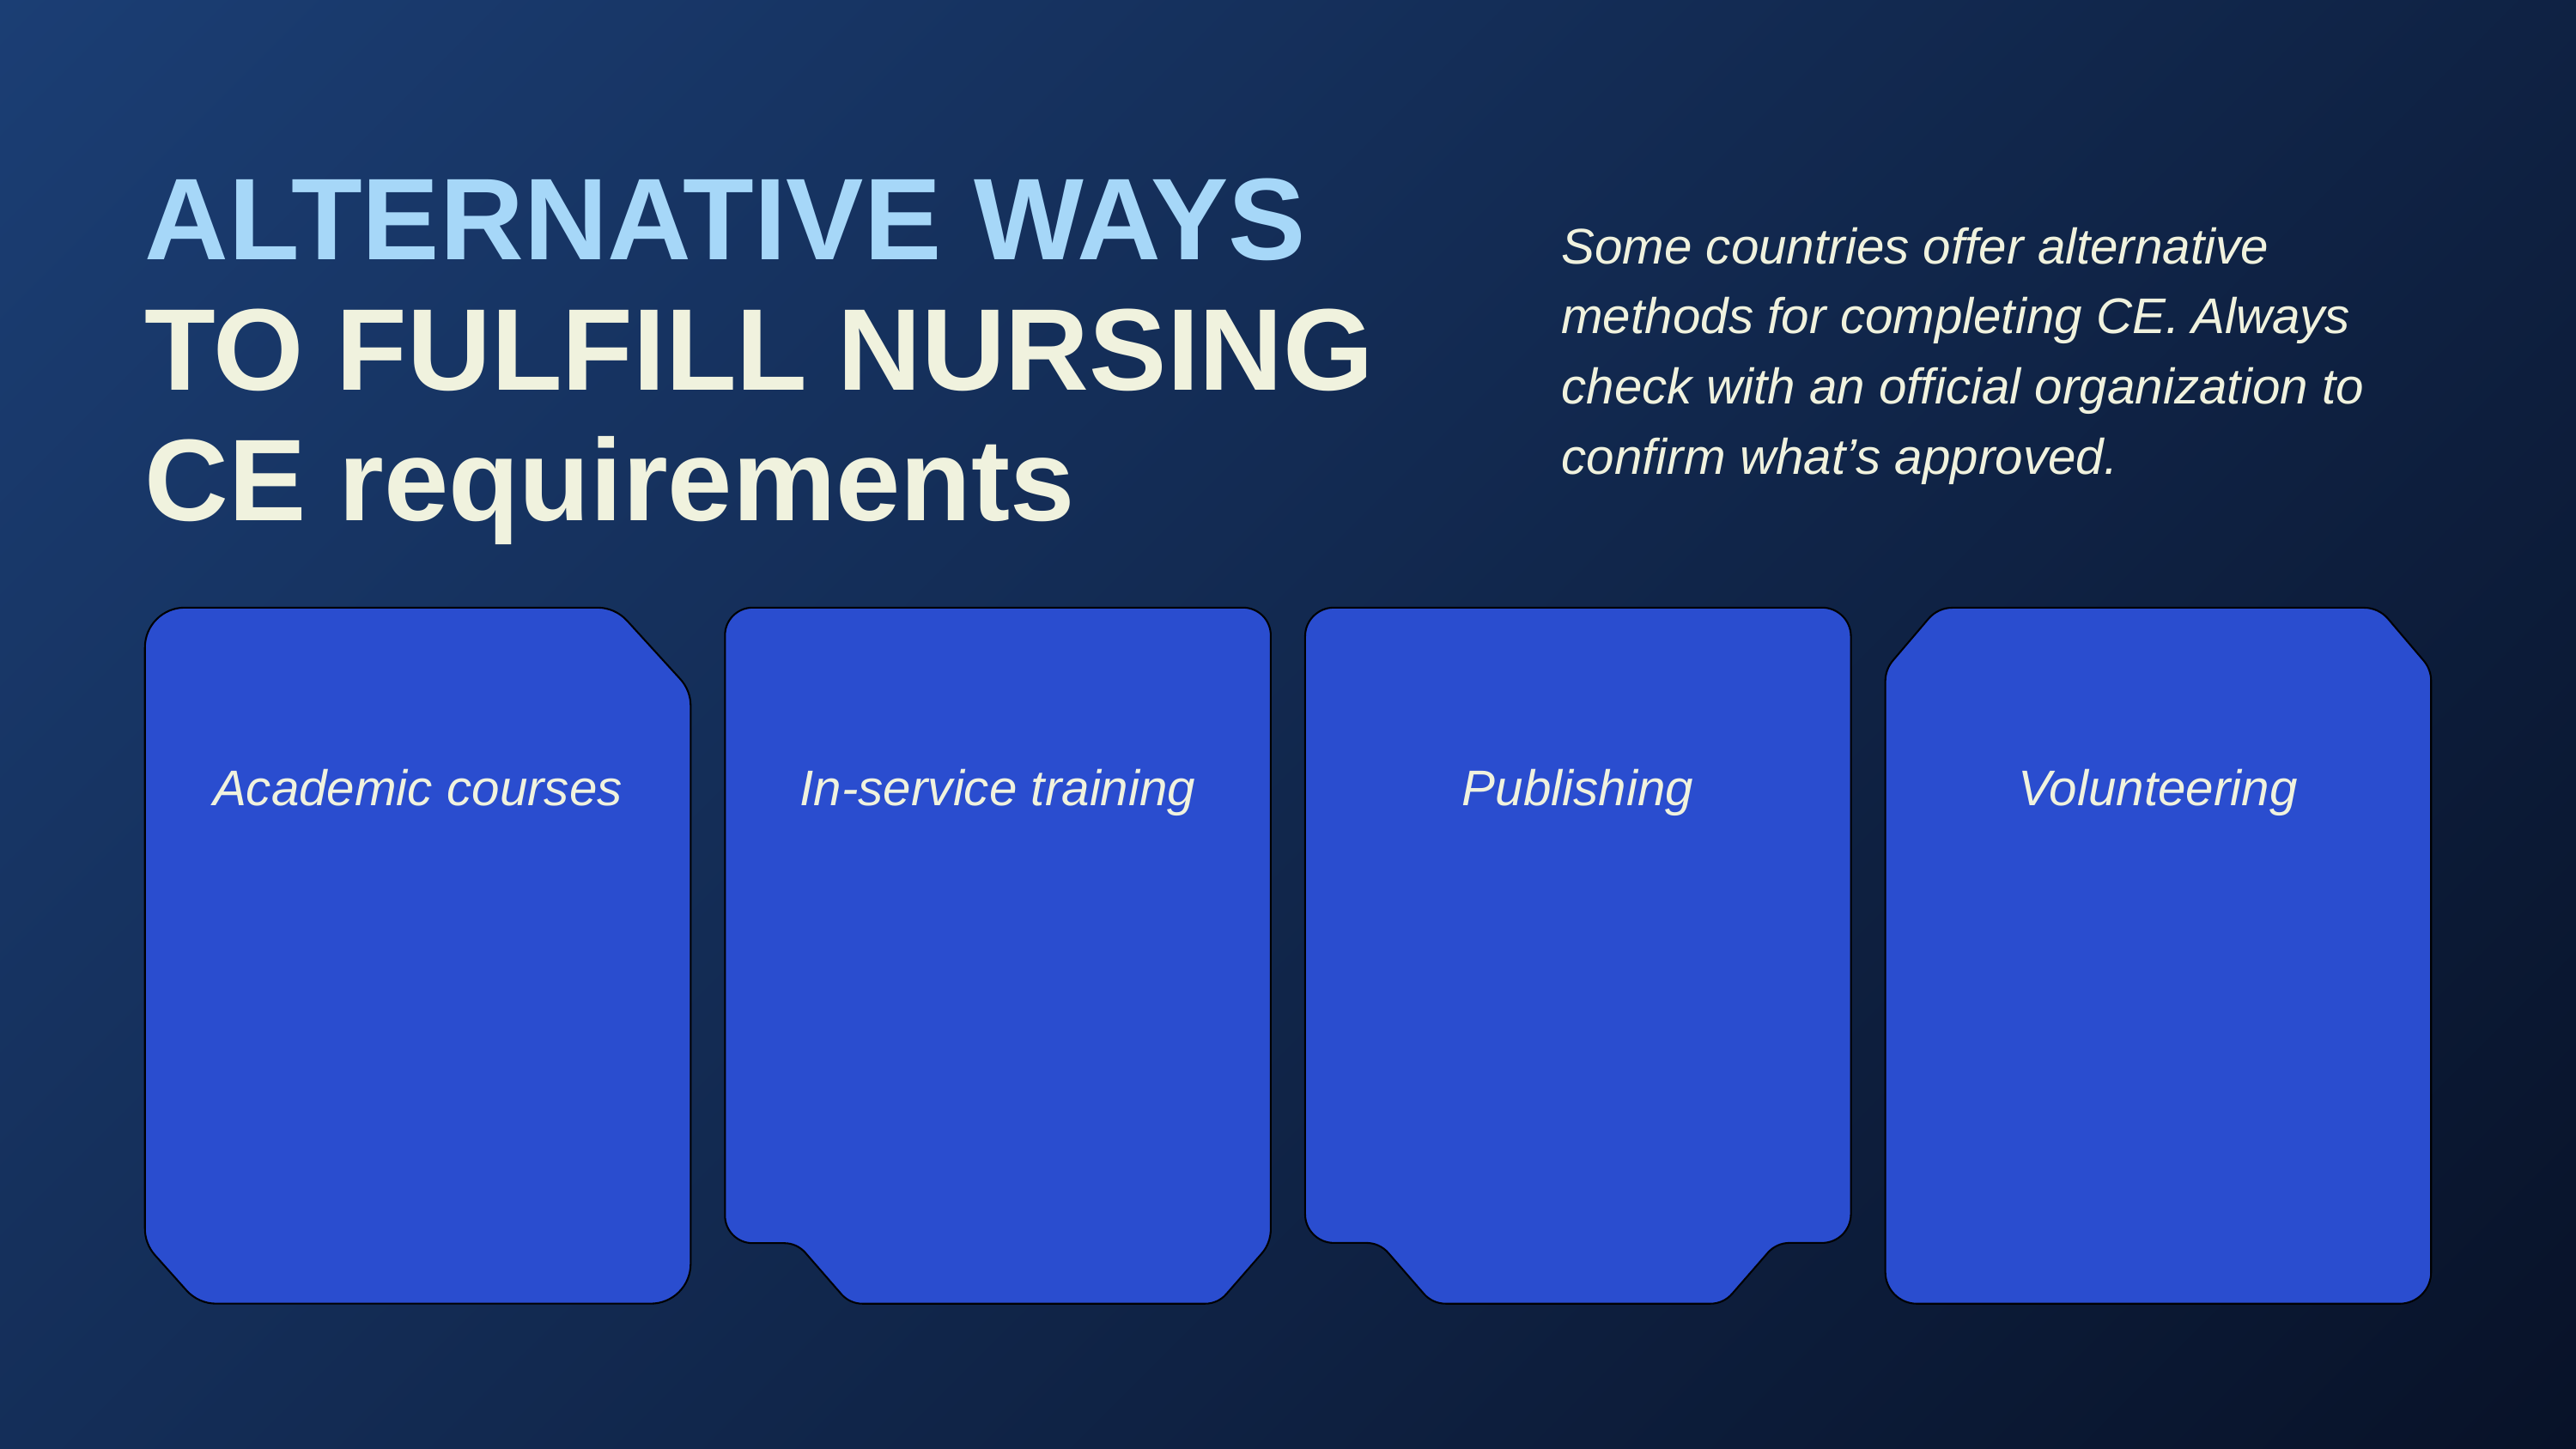

ALTERNATIVE WAYS TO FULFILL NURSING
CE requirements
Some countries offer alternative methods for completing CE. Always check with an official organization to confirm what’s approved.

Academic courses
In-service training
Publishing
Volunteering